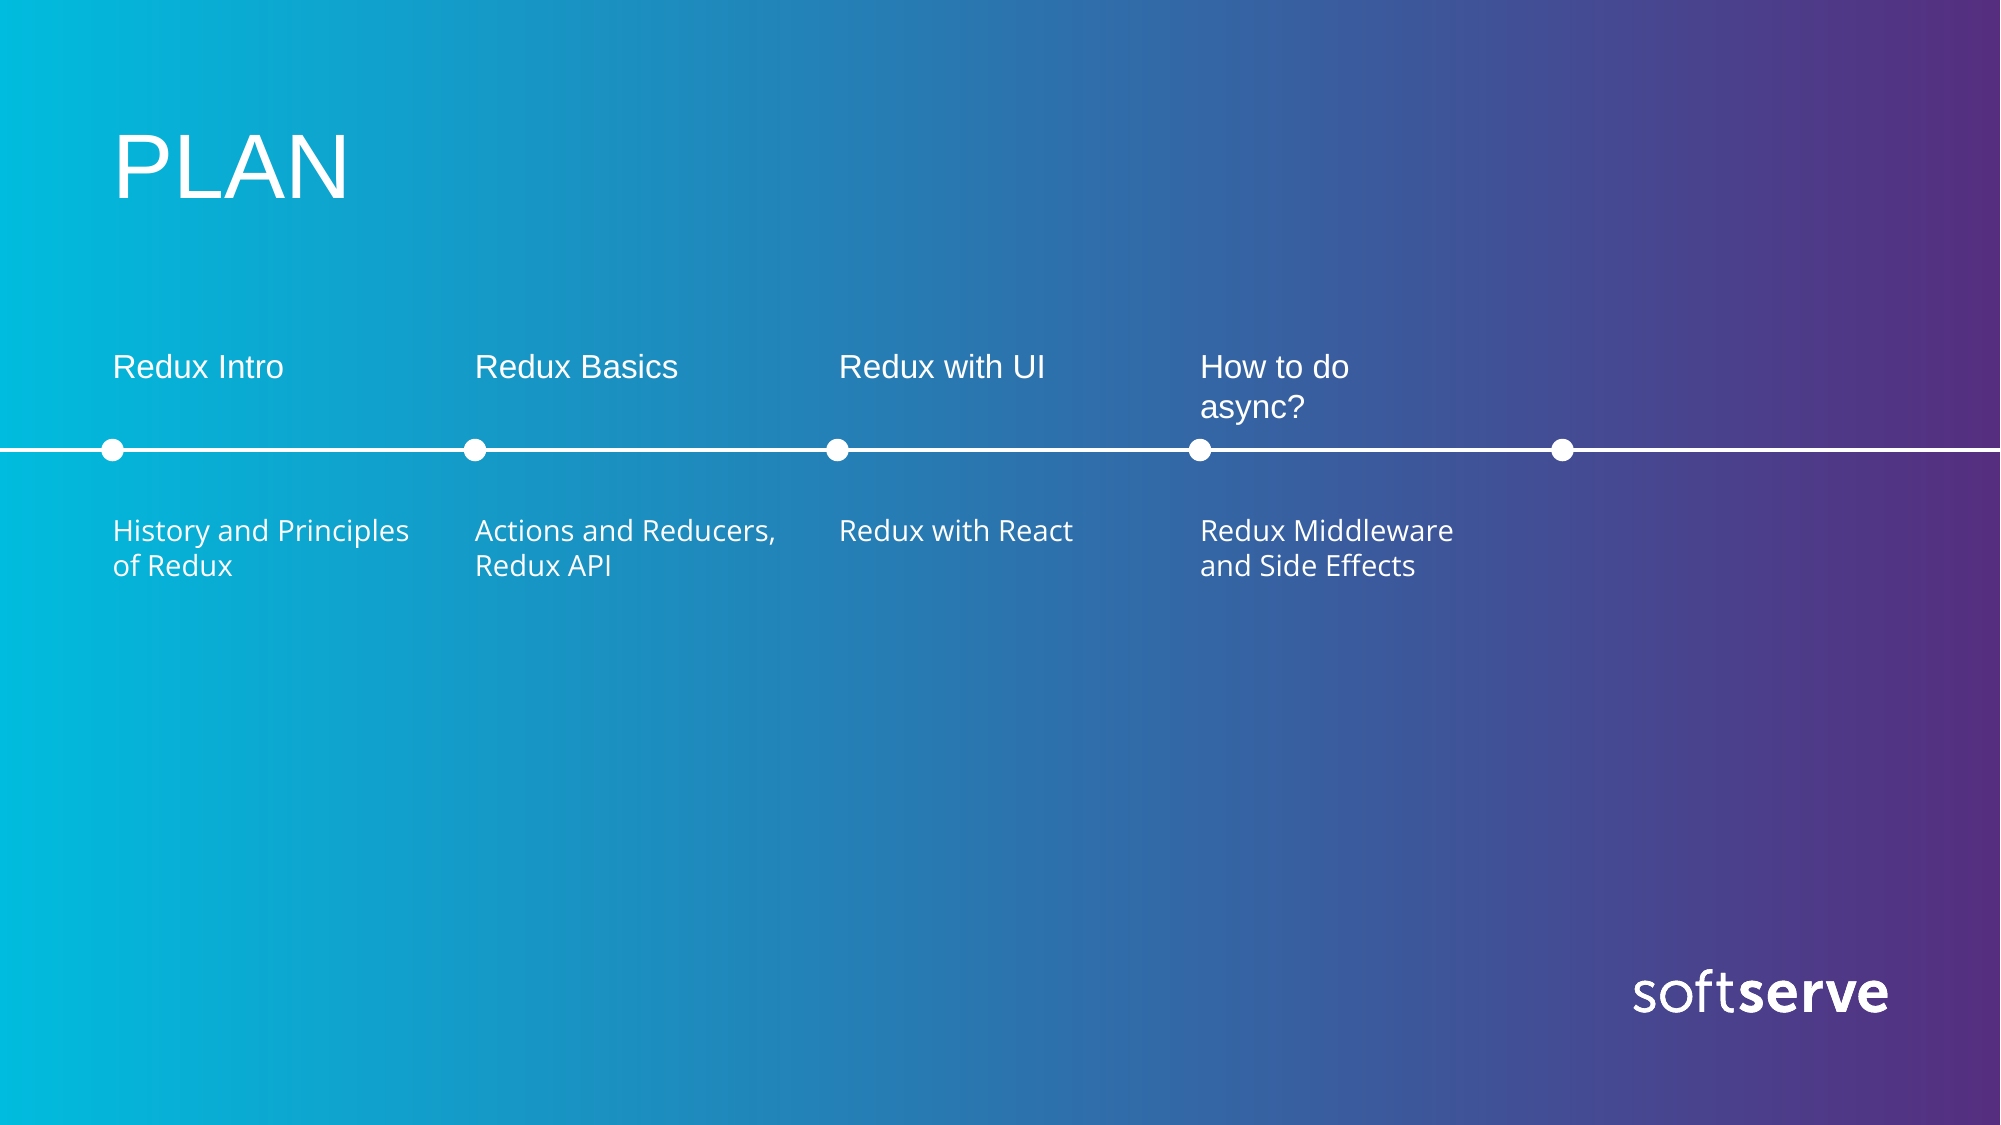

# PLAN
Redux Intro
Redux Basics
Redux with UI
How to do async?
Redux with React
History and Principles of Redux
Actions and Reducers, Redux API
Redux Middleware and Side Effects